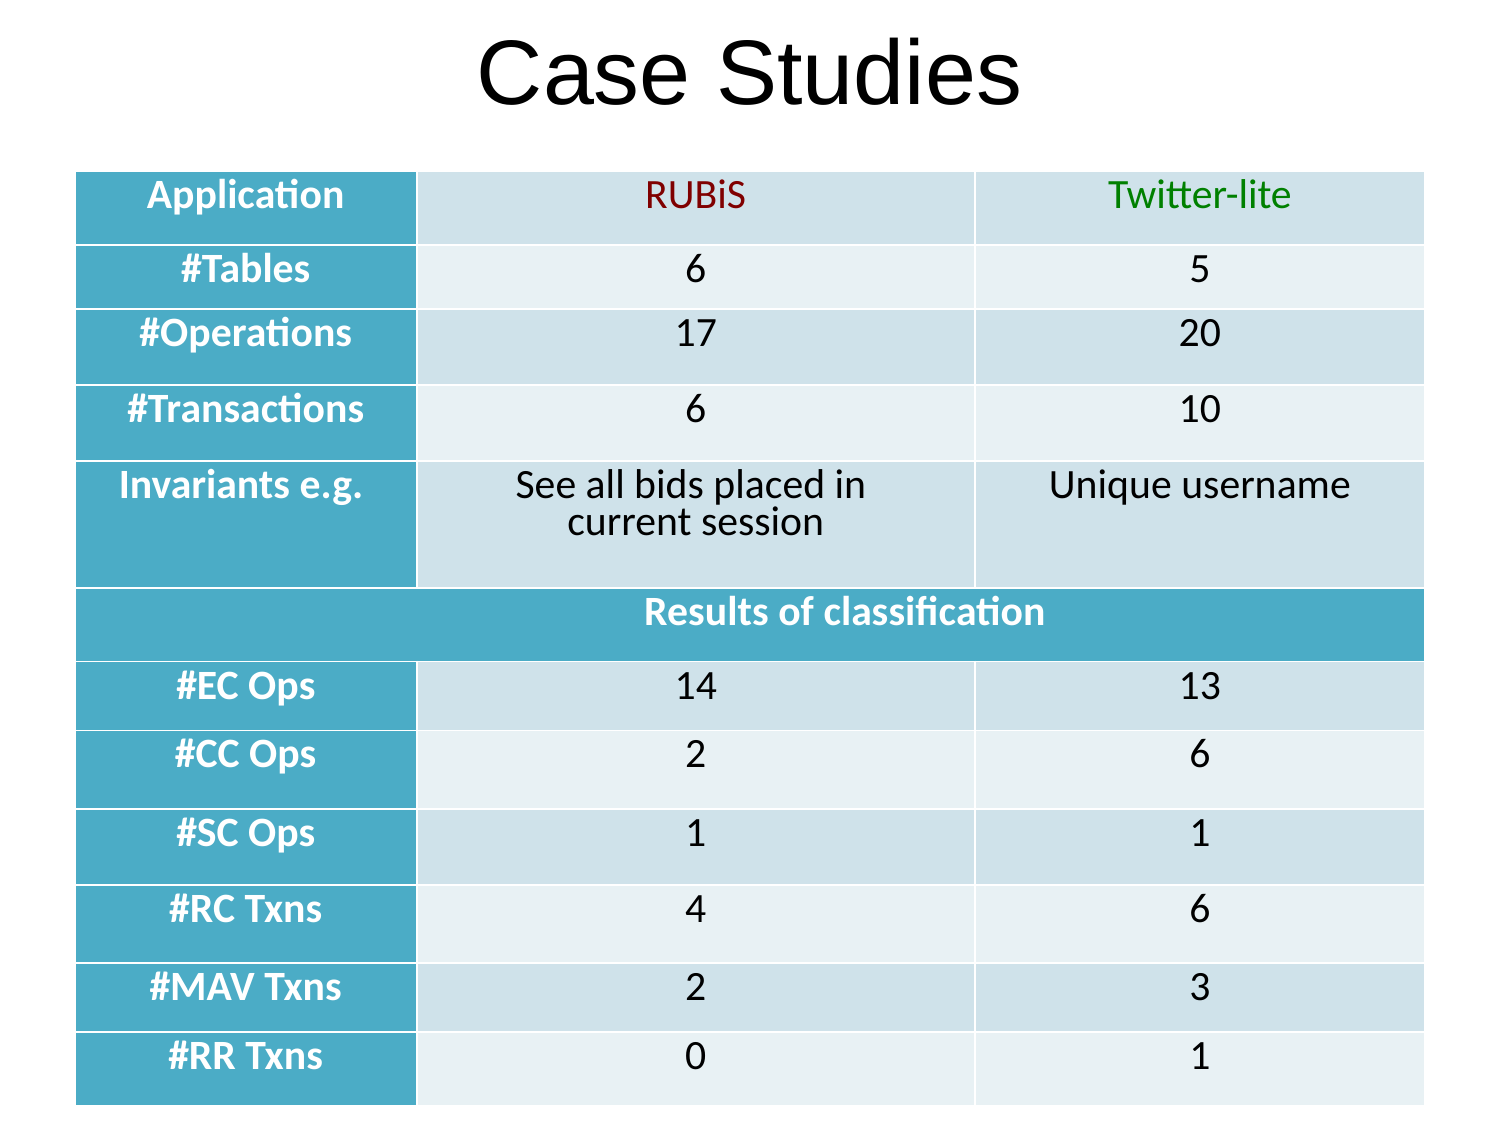

Case Studies
| Application | RUBiS | Twitter-lite |
| --- | --- | --- |
| #Tables | 6 | 5 |
| #Operations | 17 | 20 |
| #Transactions | 6 | 10 |
| Invariants e.g. | See all bids placed in current session | Unique username |
| Results of classification |  |  |
| #EC Ops | 14 | 13 |
| #CC Ops | 2 | 6 |
| #SC Ops | 1 | 1 |
| #RC Txns | 4 | 6 |
| #MAV Txns | 2 | 3 |
| #RR Txns | 0 | 1 |

### Chart

| Category |
|---|